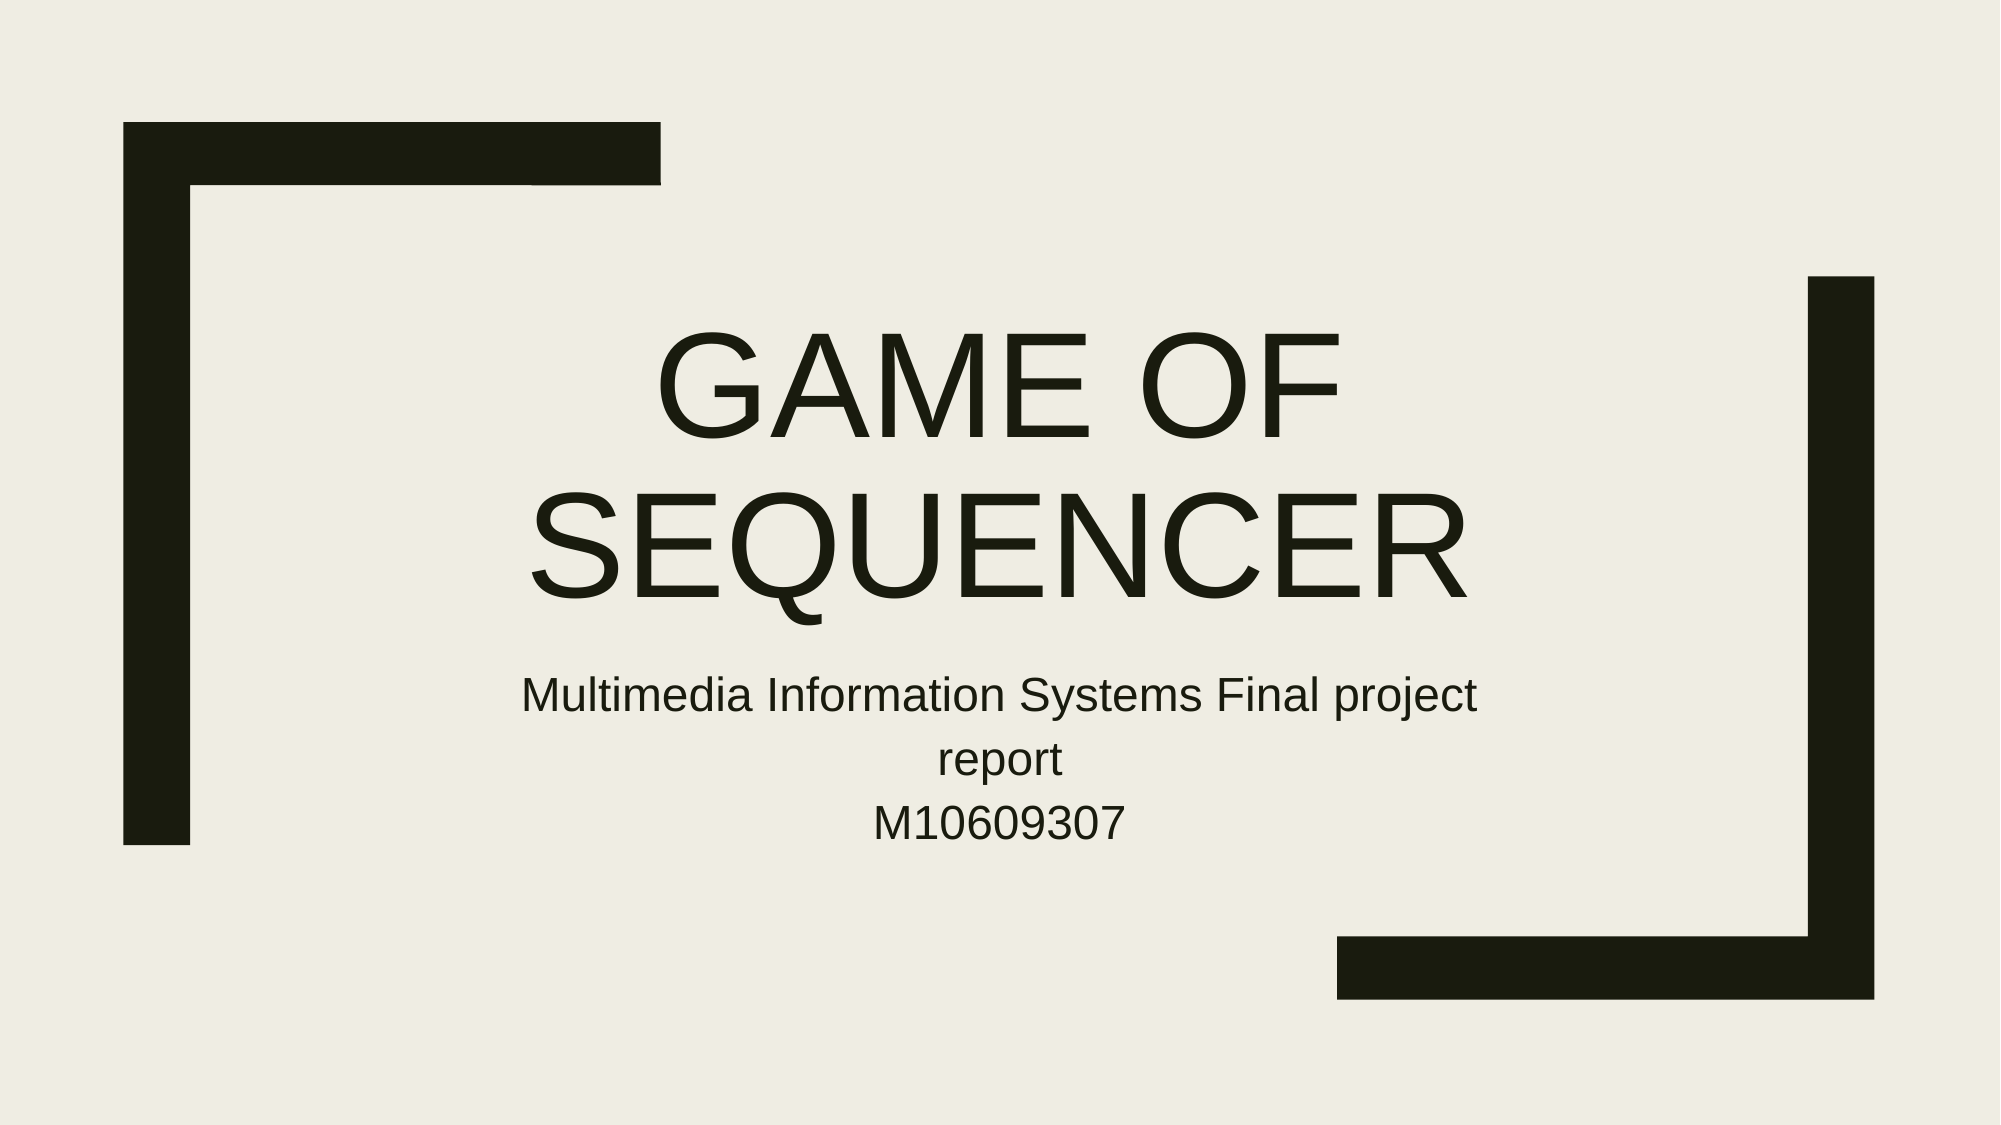

# Game of Sequencer
Multimedia Information Systems Final project report
M10609307